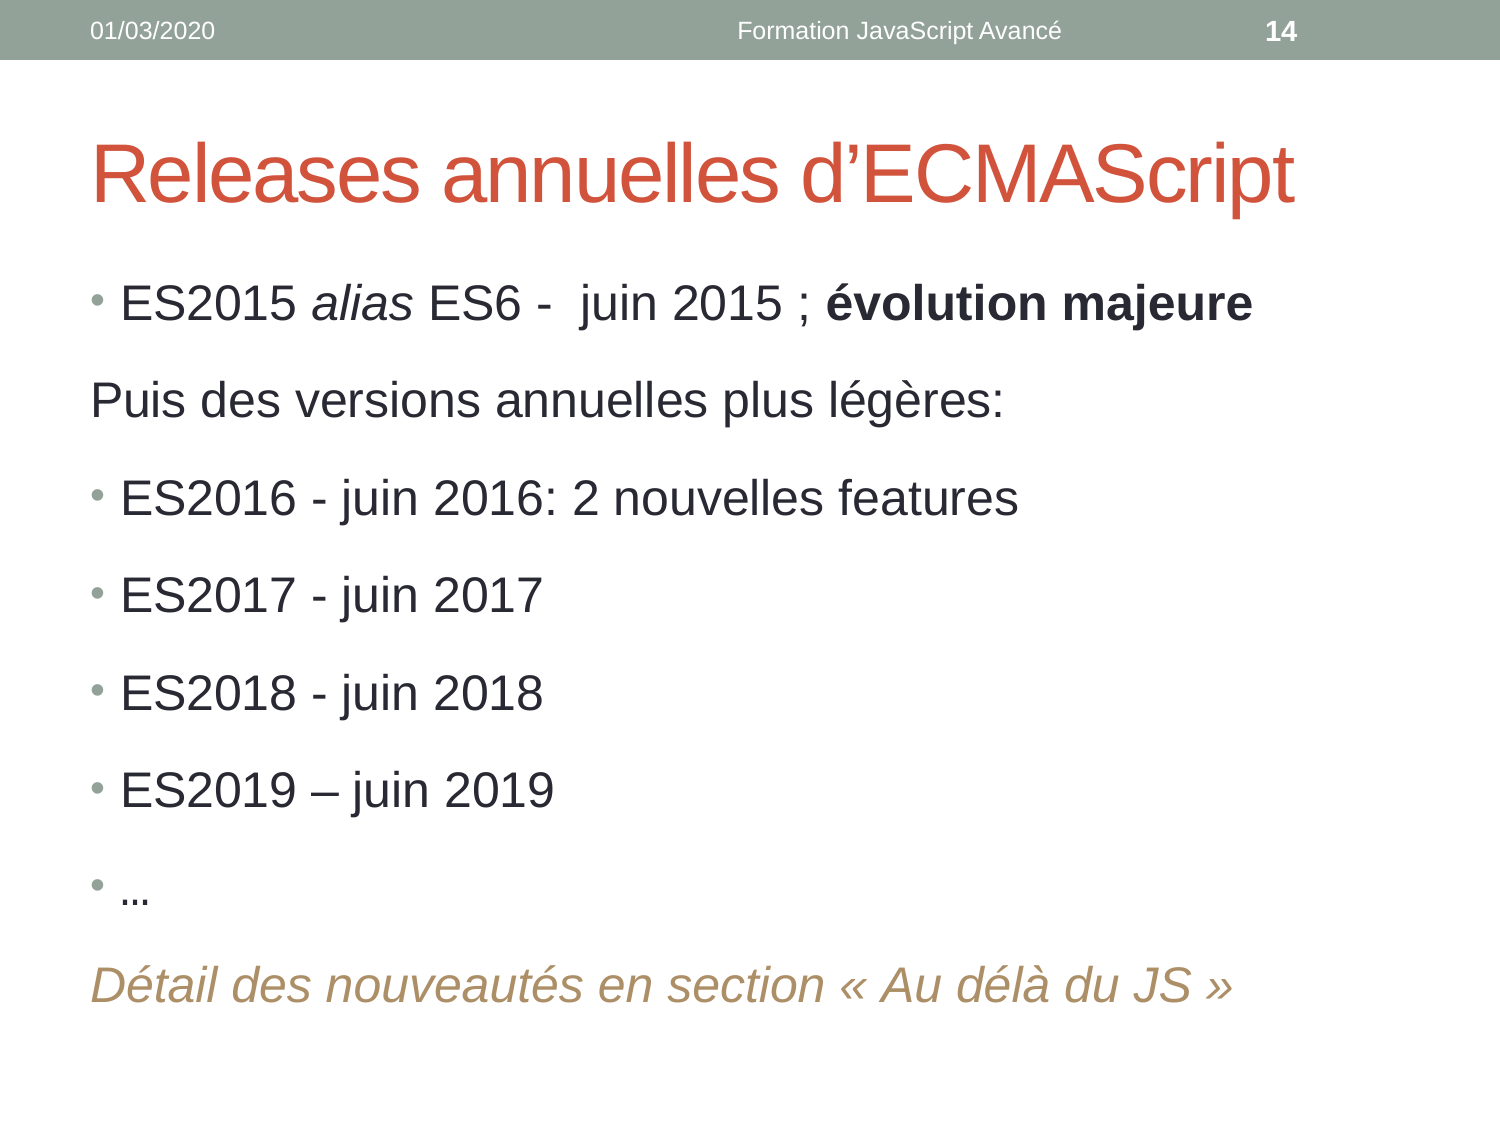

01/03/2020
Formation JavaScript Avancé
14
# Releases annuelles d’ECMAScript
ES2015 alias ES6 -  juin 2015 ; évolution majeure
Puis des versions annuelles plus légères:
ES2016 - juin 2016: 2 nouvelles features
ES2017 - juin 2017
ES2018 - juin 2018
ES2019 – juin 2019
…
Détail des nouveautés en section « Au délà du JS »